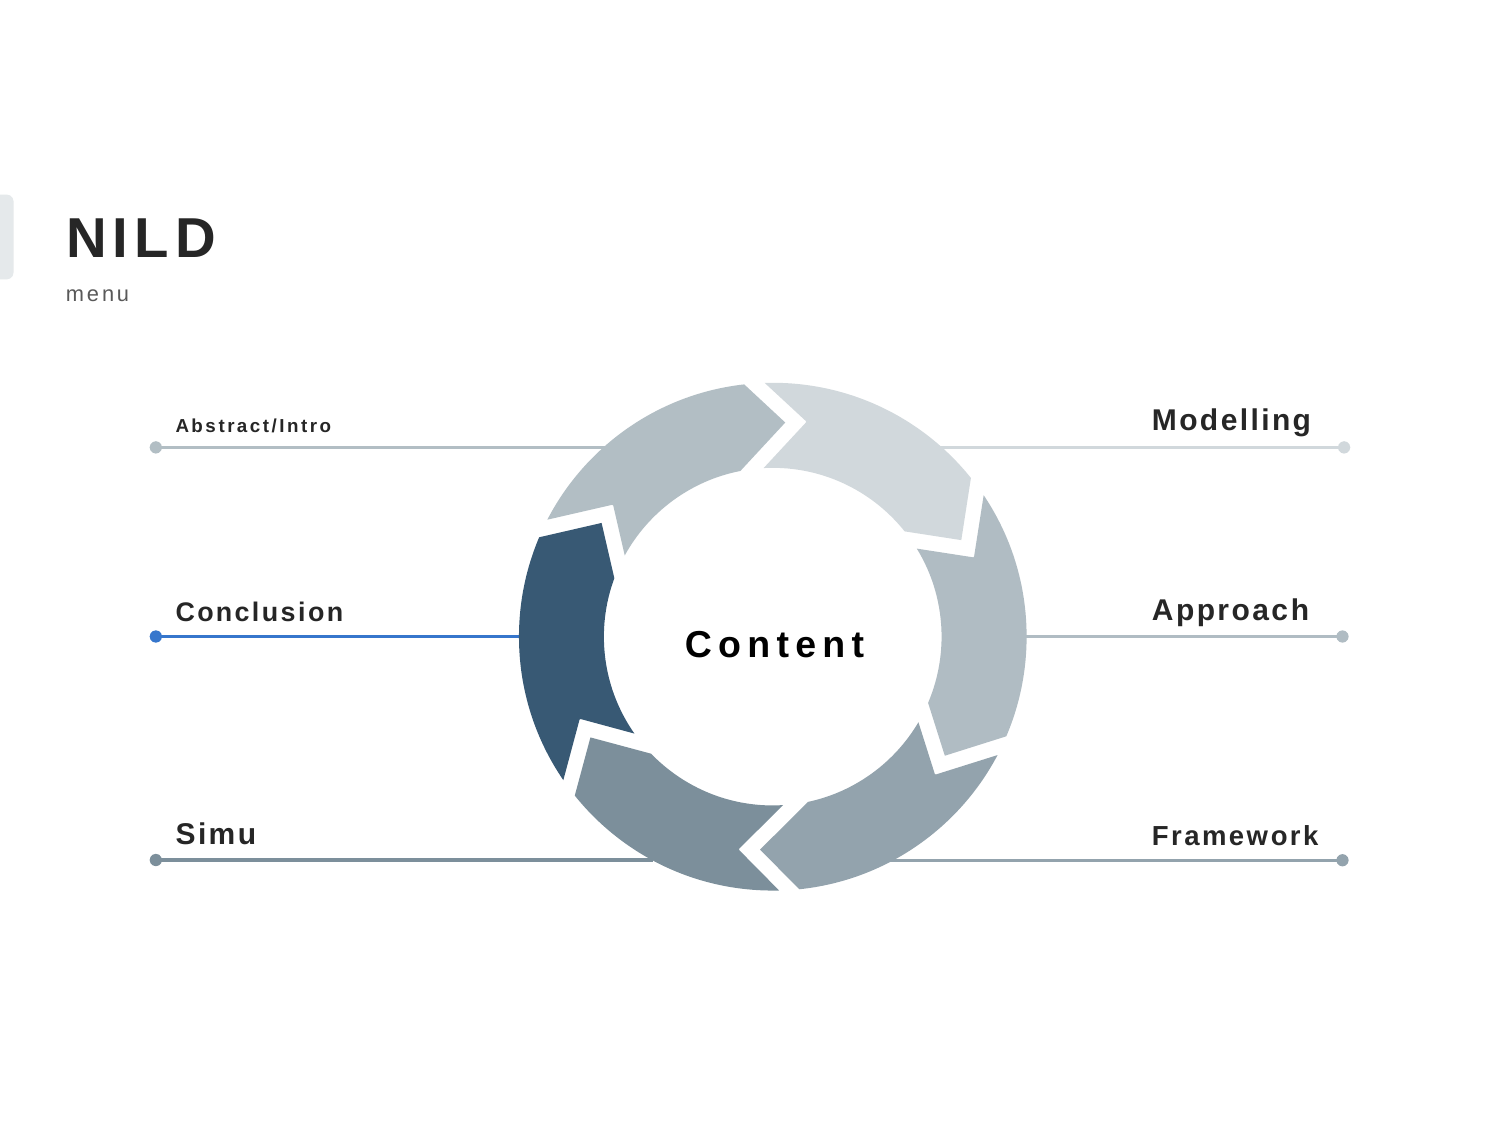

NILD

menu

Abstract/Intro
Modelling

Conclusion
Approach
Content

Simu
Framework